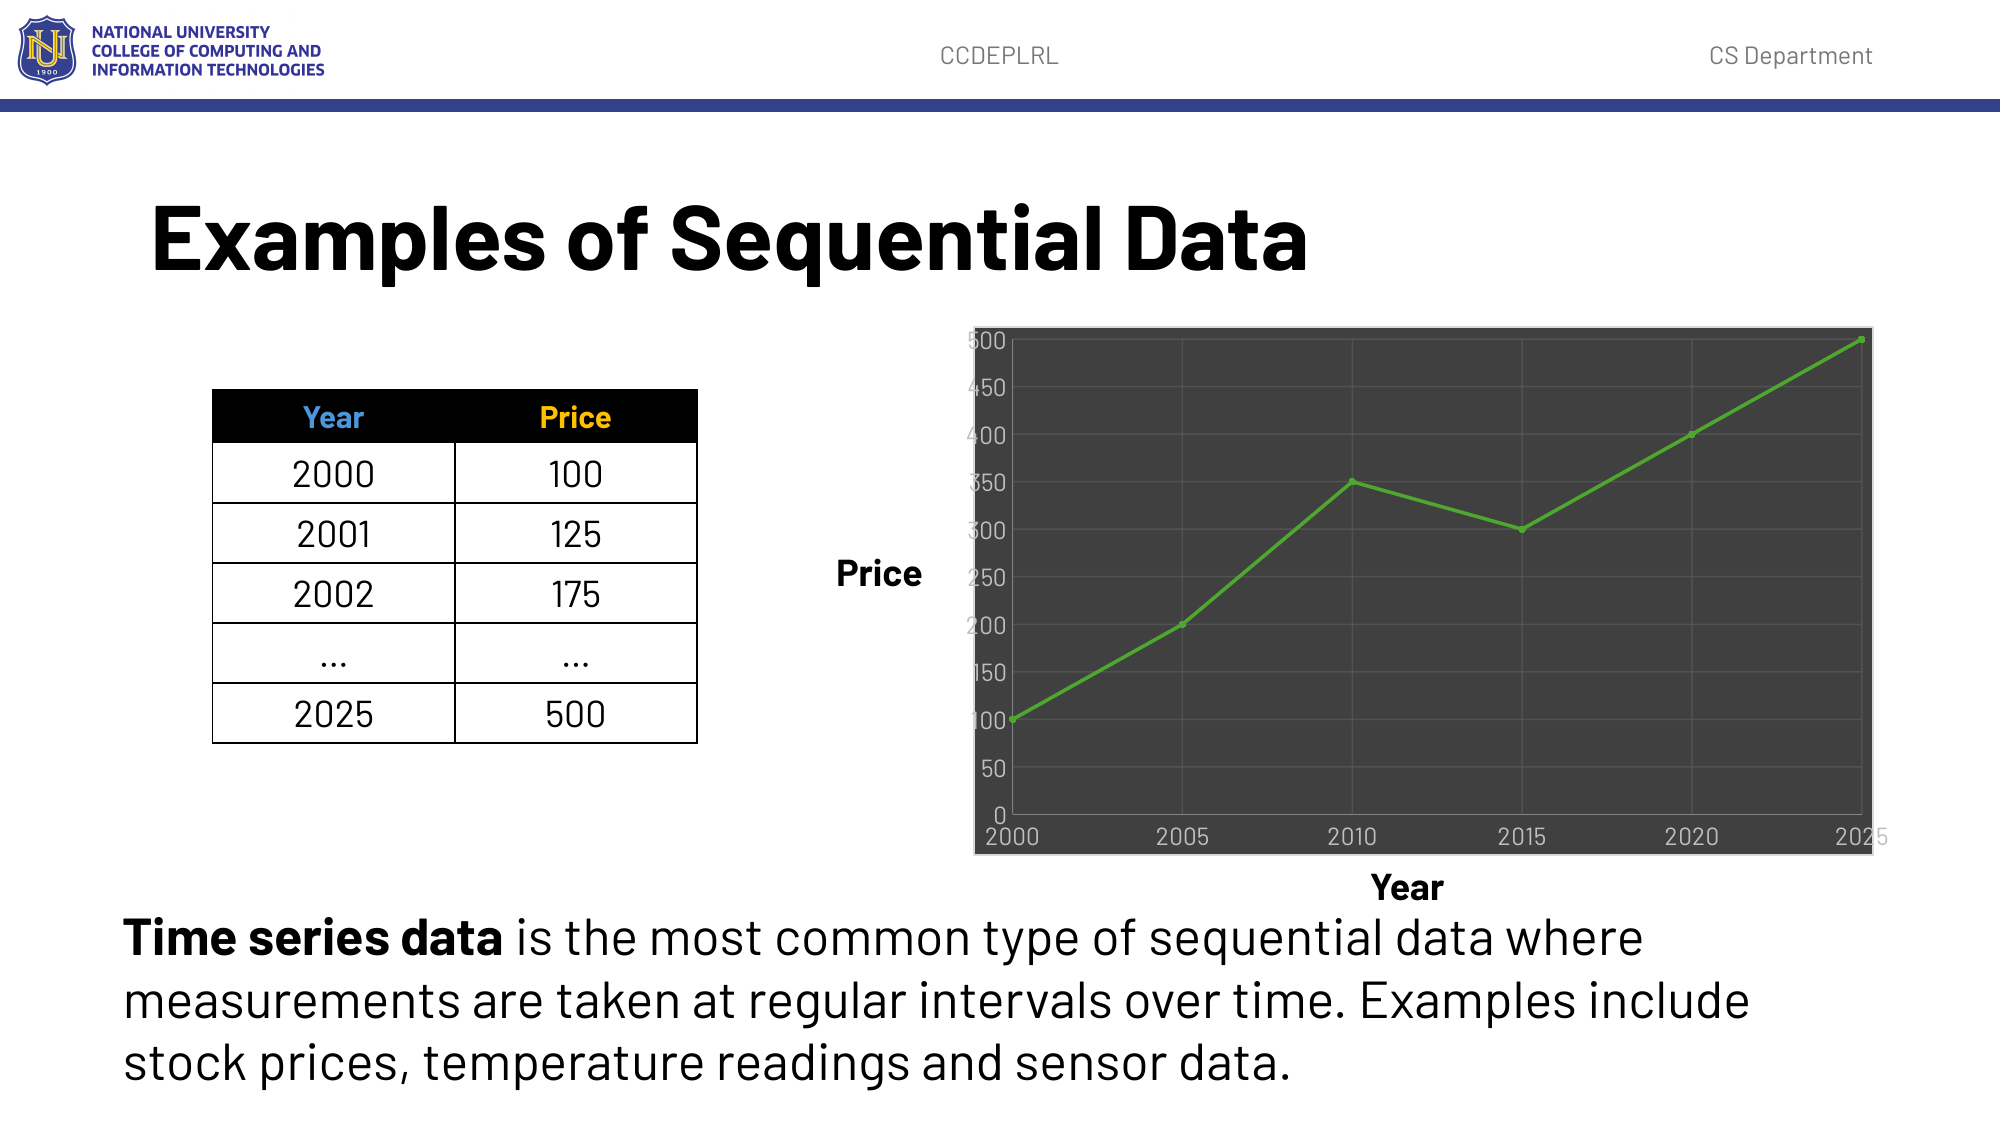

# Examples of Sequential Data

### Chart

| Category | Y-Values | Column1 | Column2 | Column3 |
|---|---|---|---|---|
Price
Year
| Year | Price |
| --- | --- |
| 2000 | 100 |
| 2001 | 125 |
| 2002 | 175 |
| … | … |
| 2025 | 500 |
Time series data is the most common type of sequential data where measurements are taken at regular intervals over time. Examples include stock prices, temperature readings and sensor data.